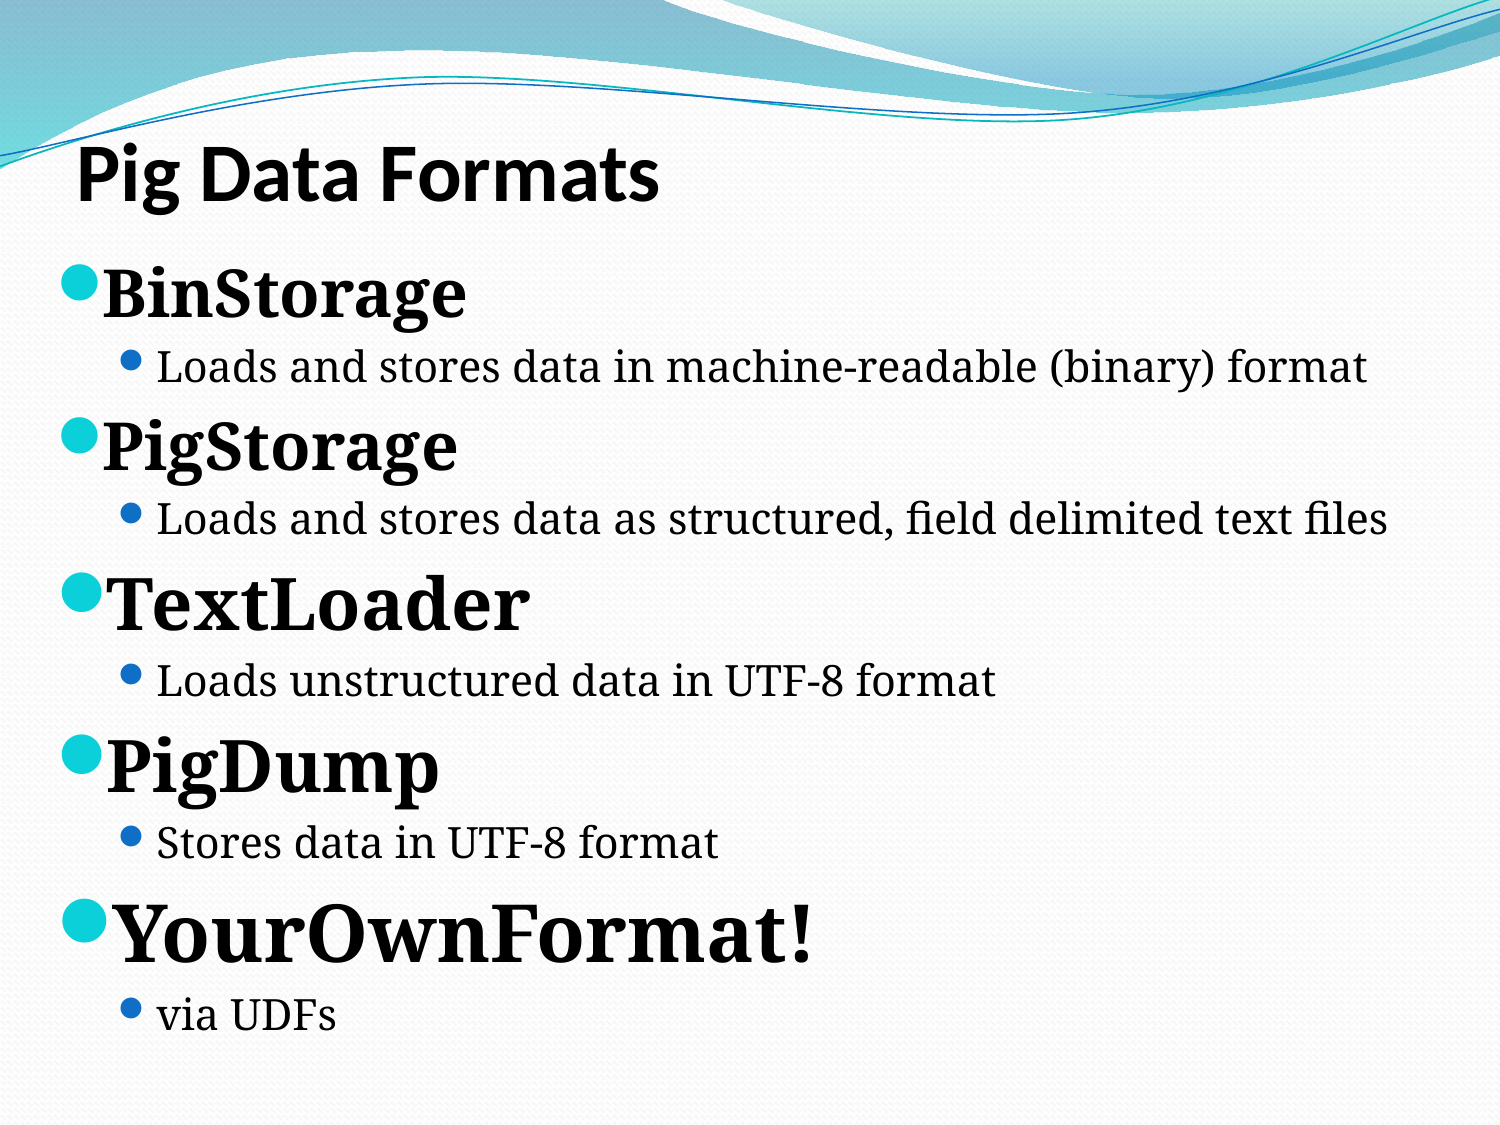

# Pig Data Formats
BinStorage
Loads and stores data in machine-readable (binary) format
PigStorage
Loads and stores data as structured, field delimited text files
TextLoader
Loads unstructured data in UTF-8 format
PigDump
Stores data in UTF-8 format
YourOwnFormat!
via UDFs